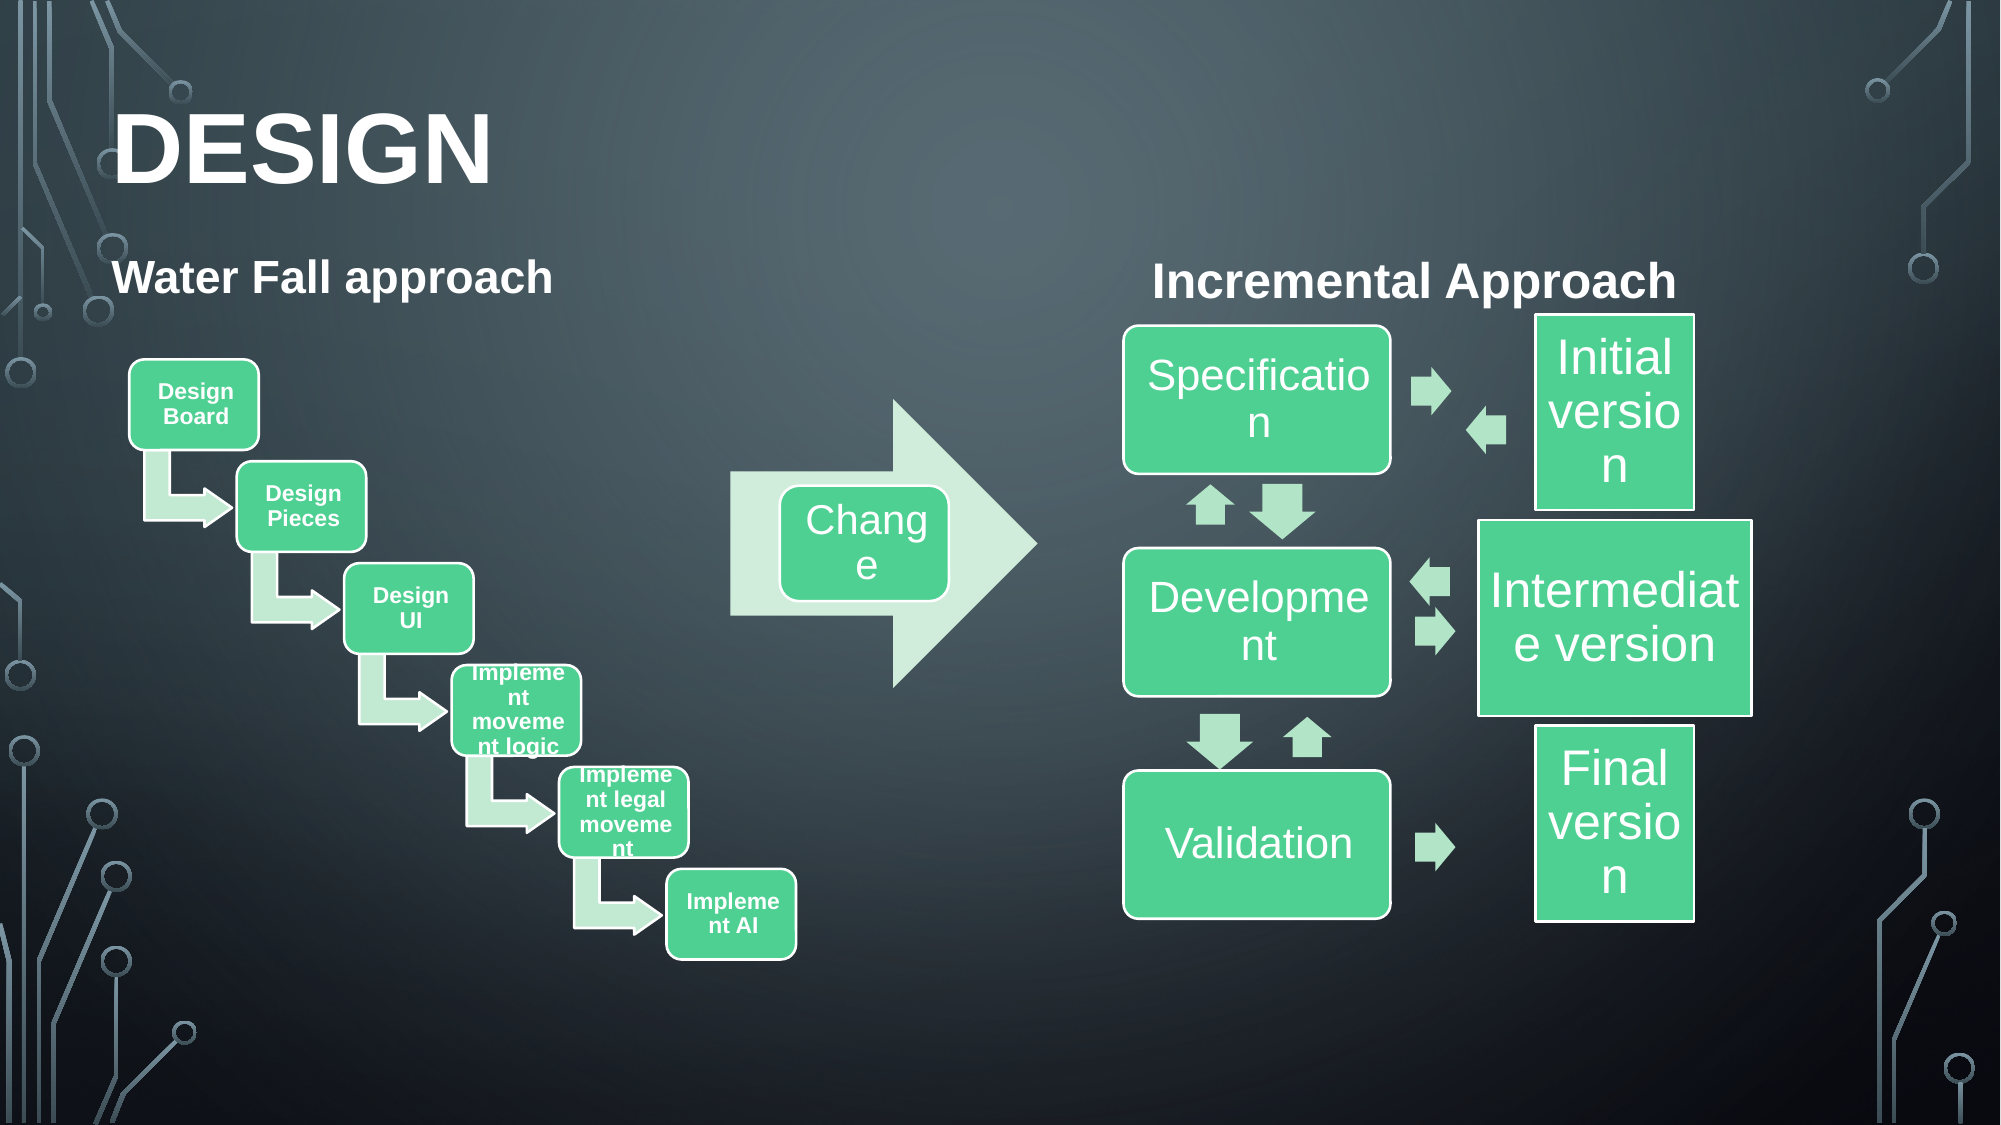

# design
Water Fall approach

 Incremental Approach
Initial version
Intermediate version
Final version
Specification

Development

Validation
Design Board
Design Pieces
Design UI
Implement movement logic
Implement legal movement
Implement AI

Change